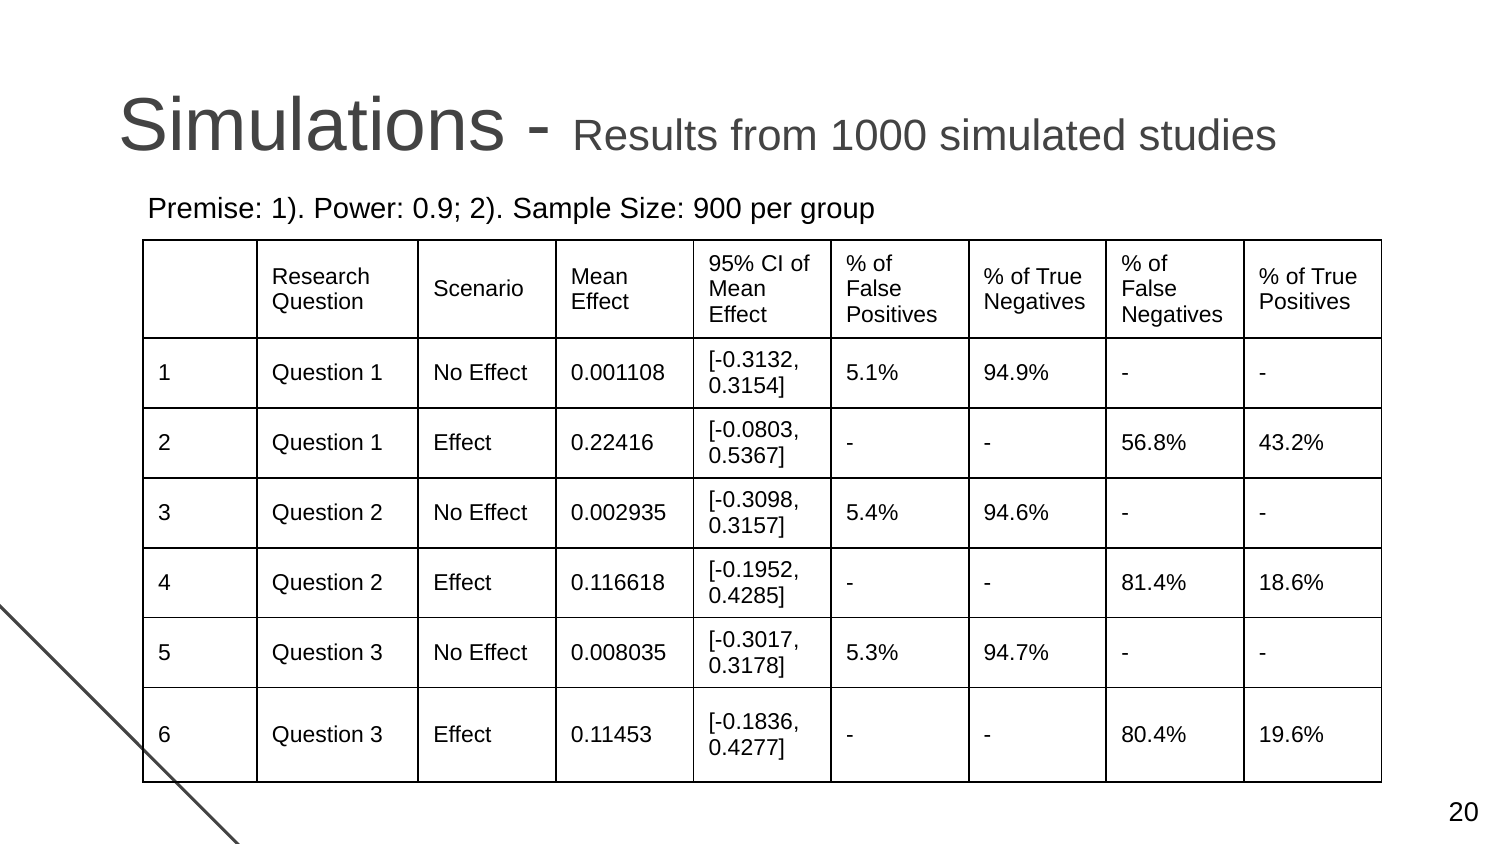

Simulations - Results from 1000 simulated studies
Premise: 1). Power: 0.9; 2). Sample Size: 900 per group
|  | Research Question | Scenario | Mean Effect | 95% CI of Mean Effect | % of False Positives | % of True Negatives | % of False Negatives | % of True Positives |
| --- | --- | --- | --- | --- | --- | --- | --- | --- |
| 1 | Question 1 | No Effect | 0.001108 | [-0.3132, 0.3154] | 5.1% | 94.9% | - | - |
| 2 | Question 1 | Effect | 0.22416 | [-0.0803, 0.5367] | - | - | 56.8% | 43.2% |
| 3 | Question 2 | No Effect | 0.002935 | [-0.3098, 0.3157] | 5.4% | 94.6% | - | - |
| 4 | Question 2 | Effect | 0.116618 | [-0.1952, 0.4285] | - | - | 81.4% | 18.6% |
| 5 | Question 3 | No Effect | 0.008035 | [-0.3017, 0.3178] | 5.3% | 94.7% | - | - |
| 6 | Question 3 | Effect | 0.11453 | [-0.1836, 0.4277] | - | - | 80.4% | 19.6% |
20